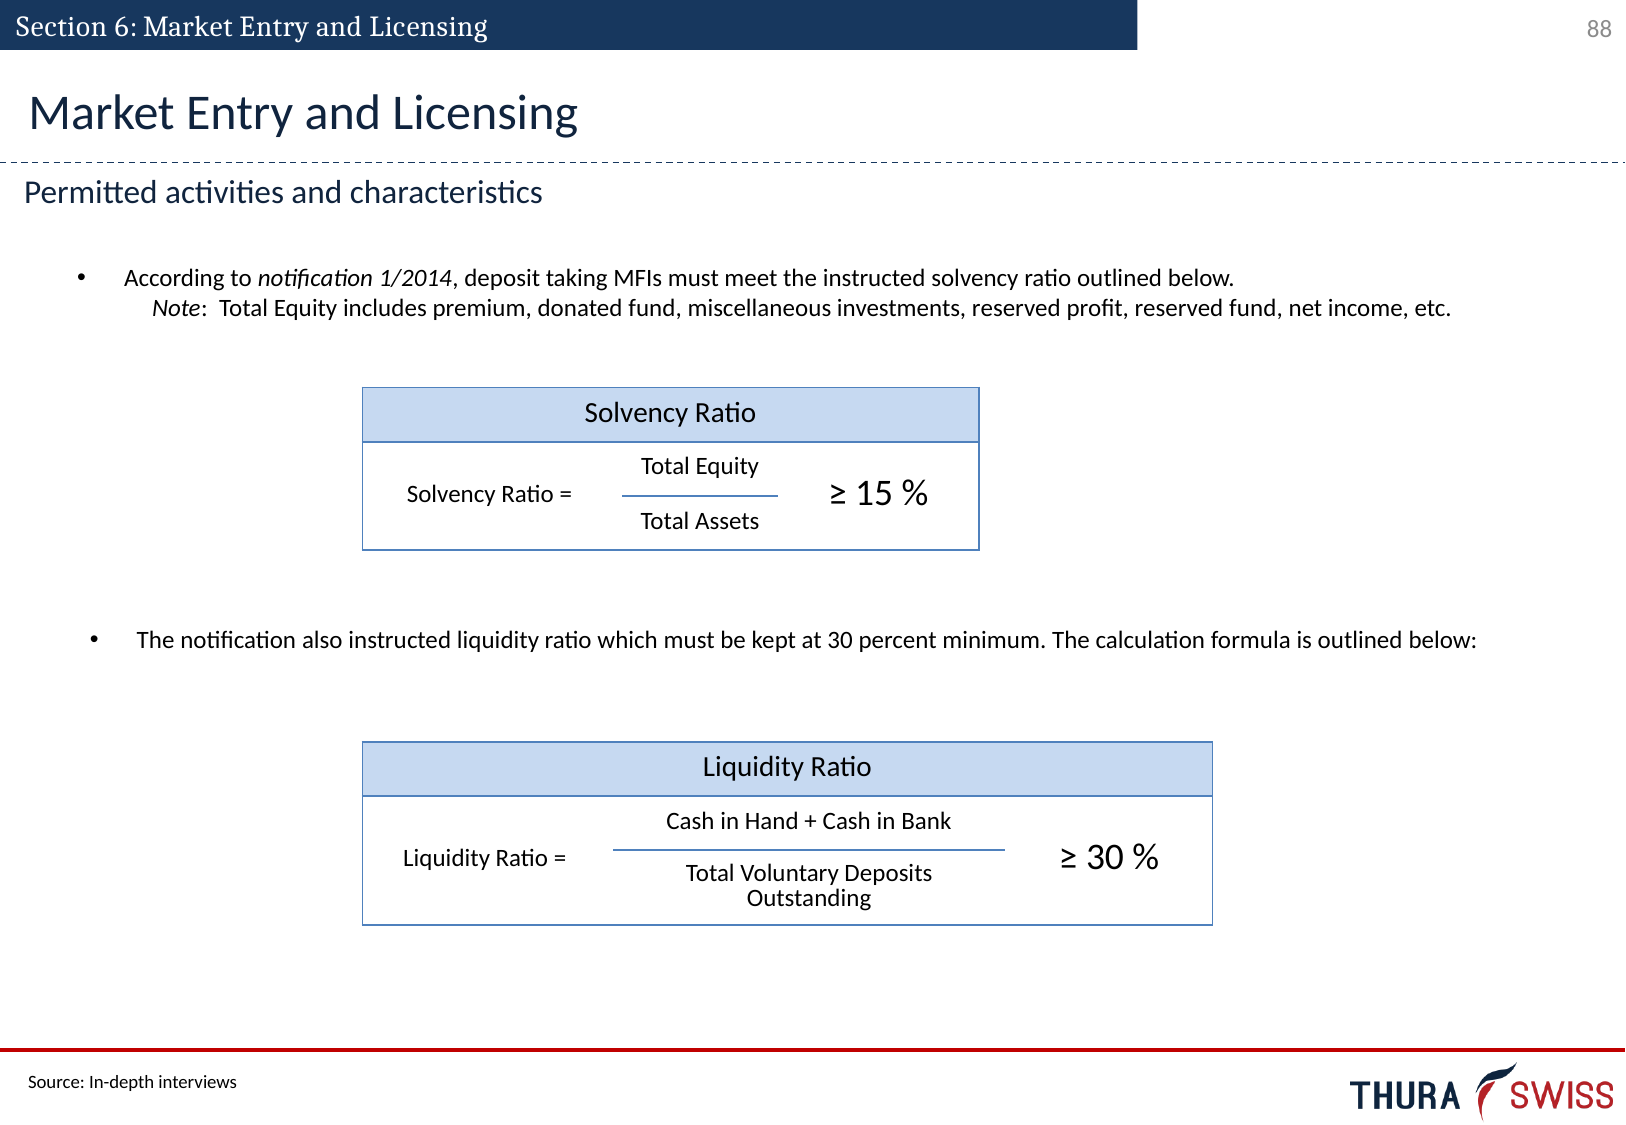

Section 6: Market Entry and Licensing
Market Entry and Licensing
Permitted activities and characteristics
According to notification 1/2014, deposit taking MFIs must meet the instructed solvency ratio outlined below.
Note:  Total Equity includes premium, donated fund, miscellaneous investments, reserved profit, reserved fund, net income, etc.
| Solvency Ratio |  |  |
| --- | --- | --- |
| Solvency Ratio = | Total Equity | ≥ 15 % |
|  | Total Assets |  |
The notification also instructed liquidity ratio which must be kept at 30 percent minimum. The calculation formula is outlined below:
| Liquidity Ratio |  |  |
| --- | --- | --- |
| Liquidity Ratio = | Cash in Hand + Cash in Bank | ≥ 30 % |
|  | Total Voluntary Deposits Outstanding |  |
Source: In-depth interviews